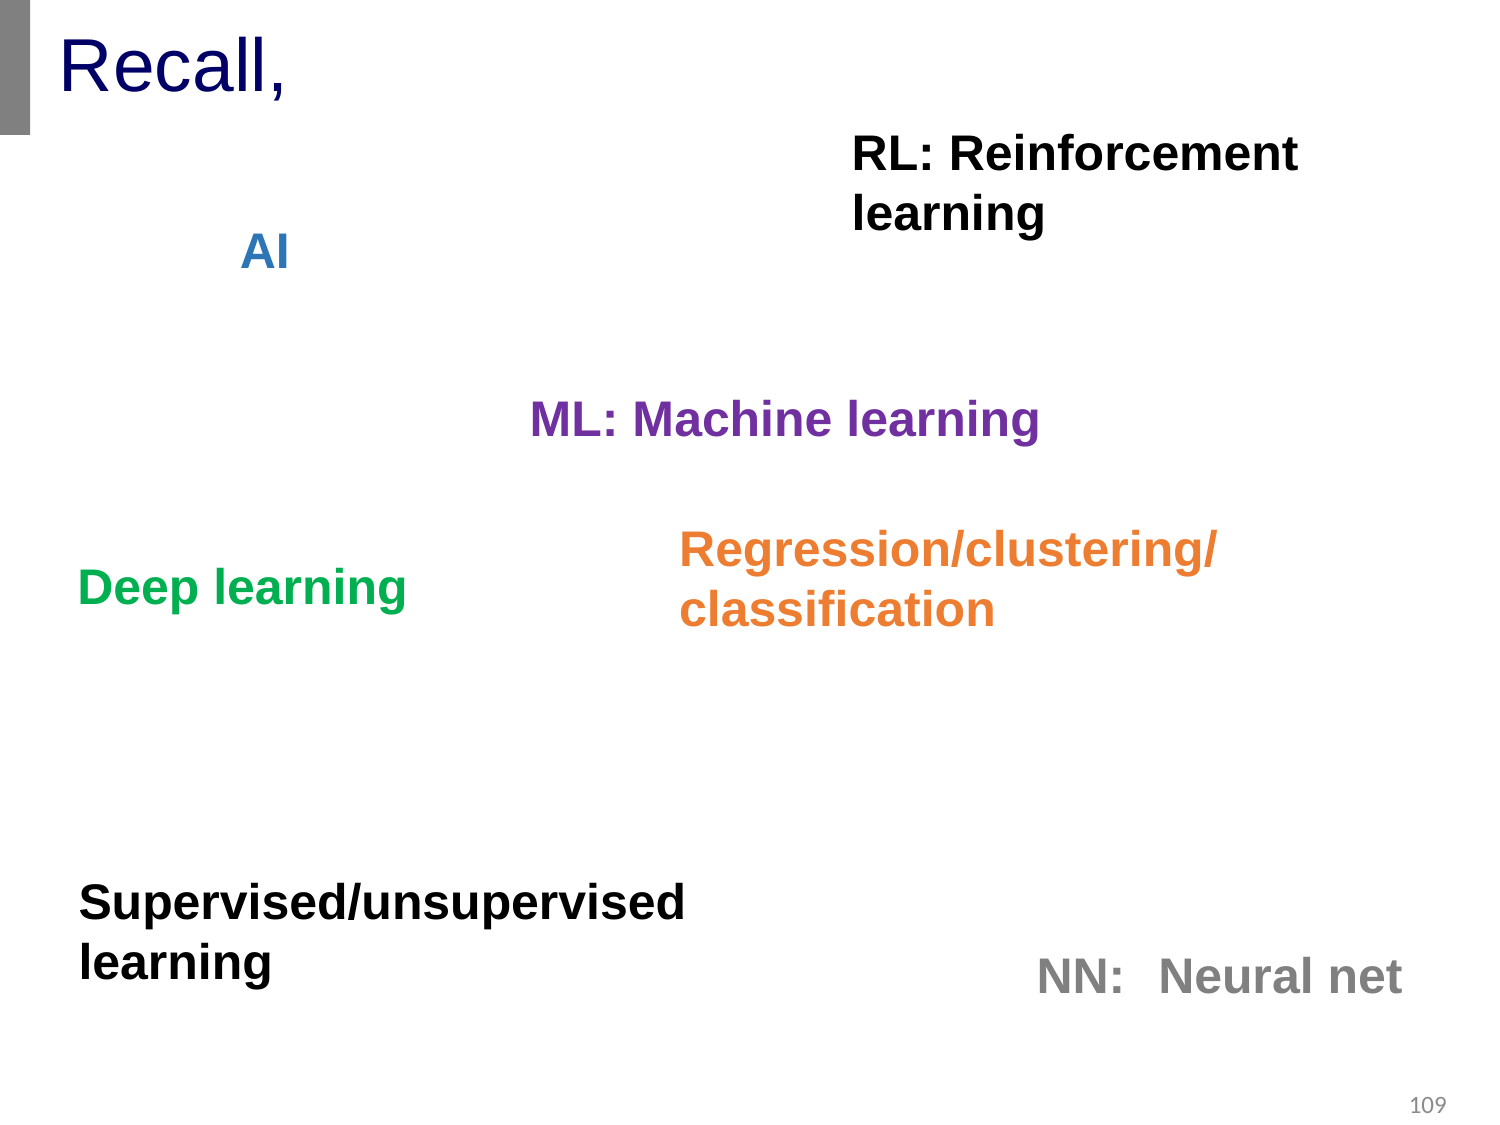

# Recall,
RL: Reinforcement learning
AI
ML: Machine learning
Regression/clustering/classification
Deep learning
Supervised/unsupervised learning
NN:
Neural net
109